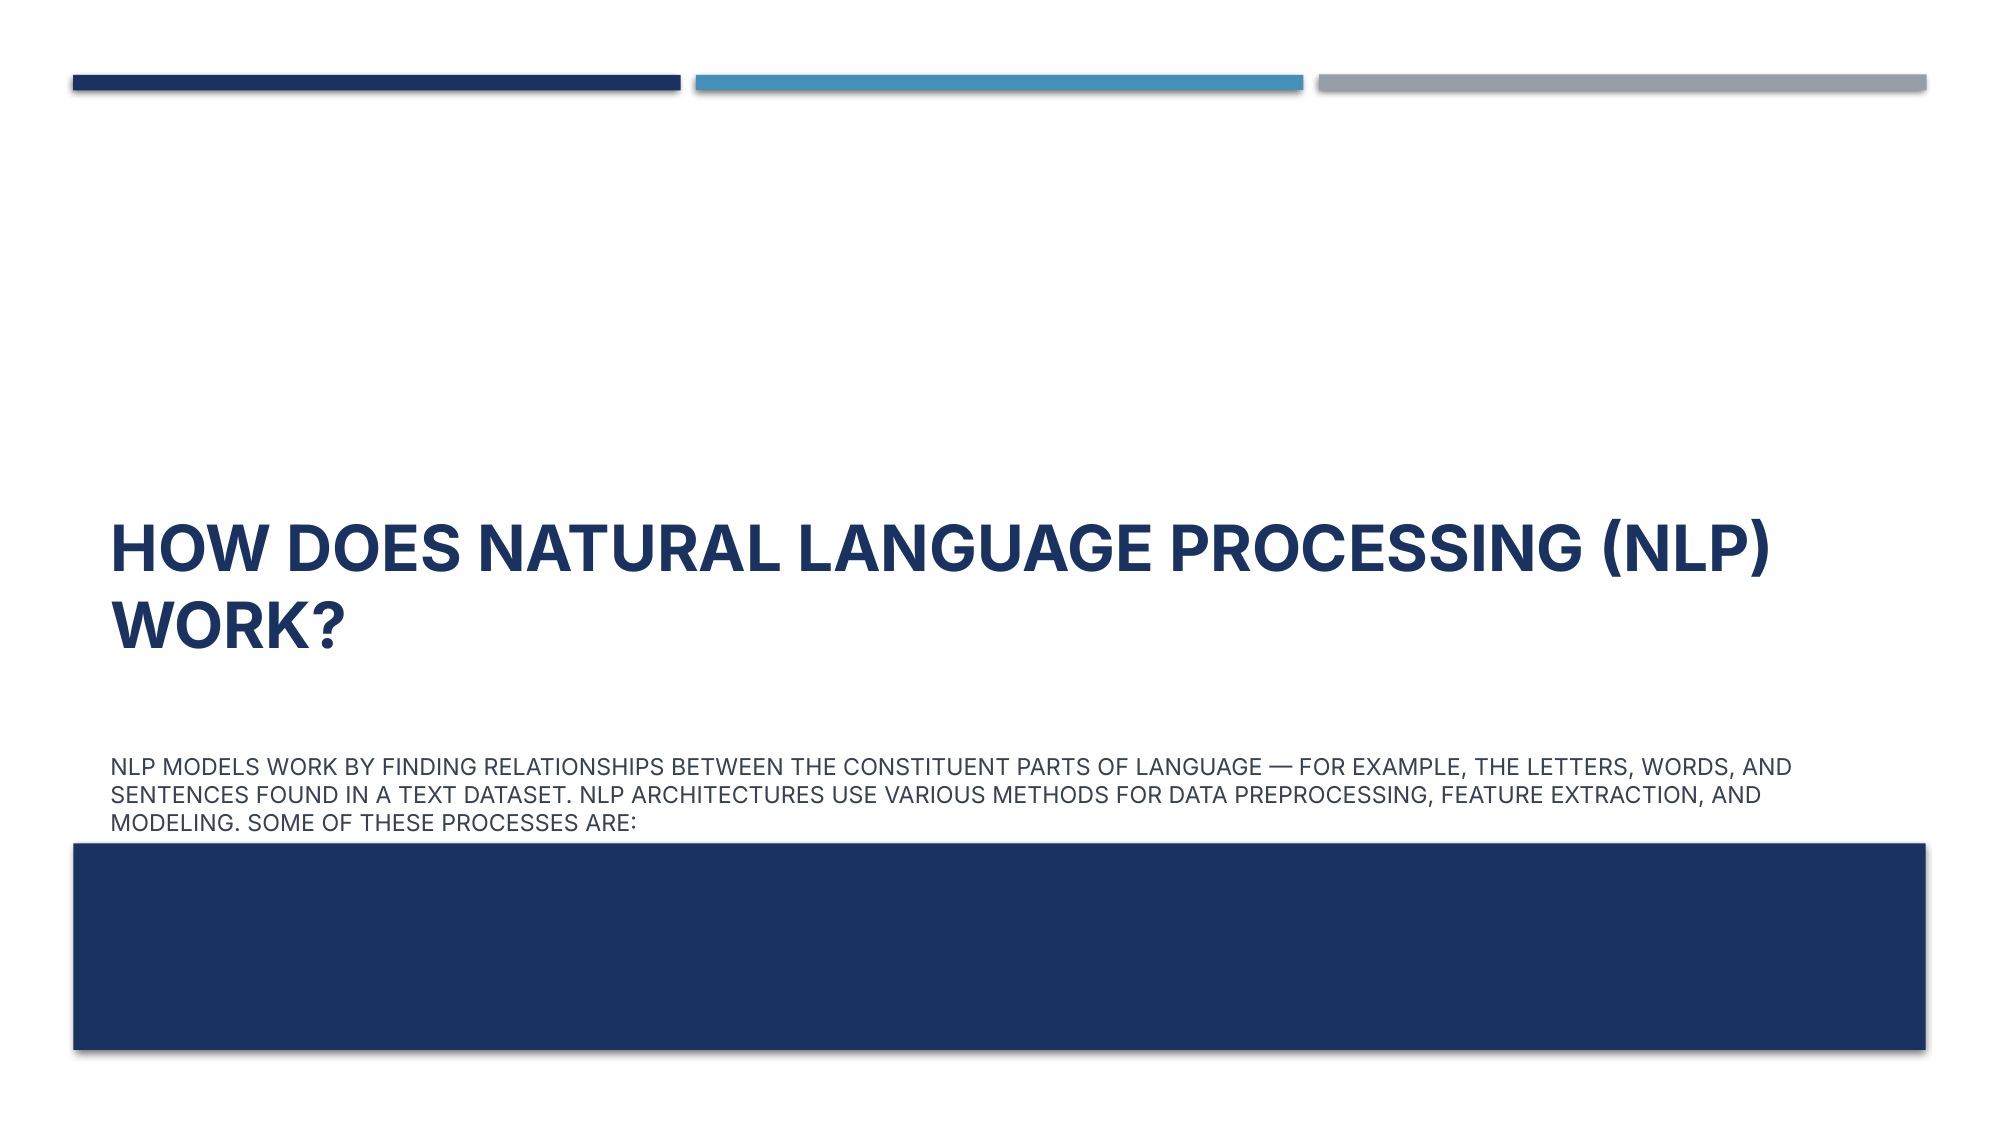

# How Does Natural Language Processing (NLP) Work?
NLP models work by finding relationships between the constituent parts of language — for example, the letters, words, and sentences found in a text dataset. NLP architectures use various methods for data preprocessing, feature extraction, and modeling. Some of these processes are: